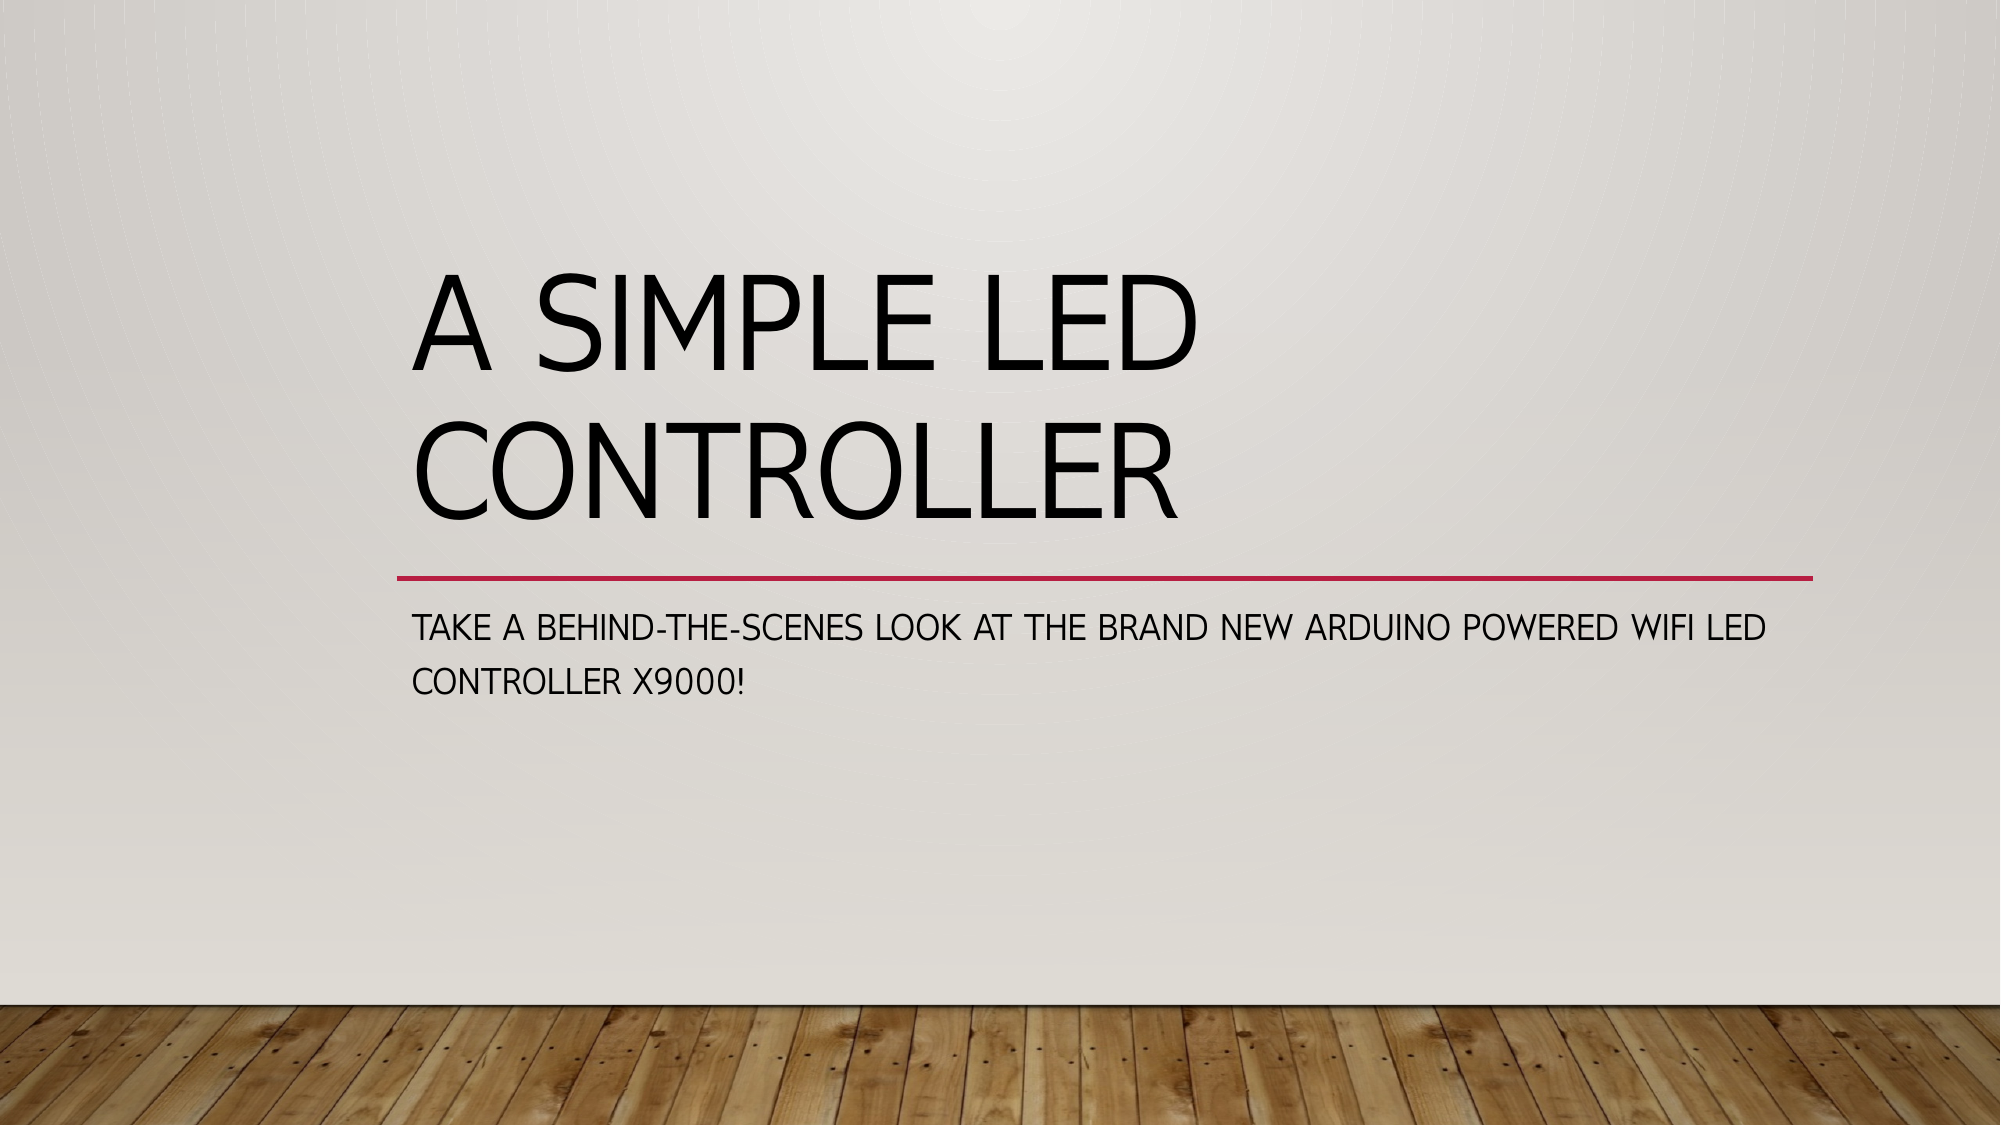

# A simple led controller
Take a behind-the-scenes look at the brand new Arduino powered wifi led controller x9000!